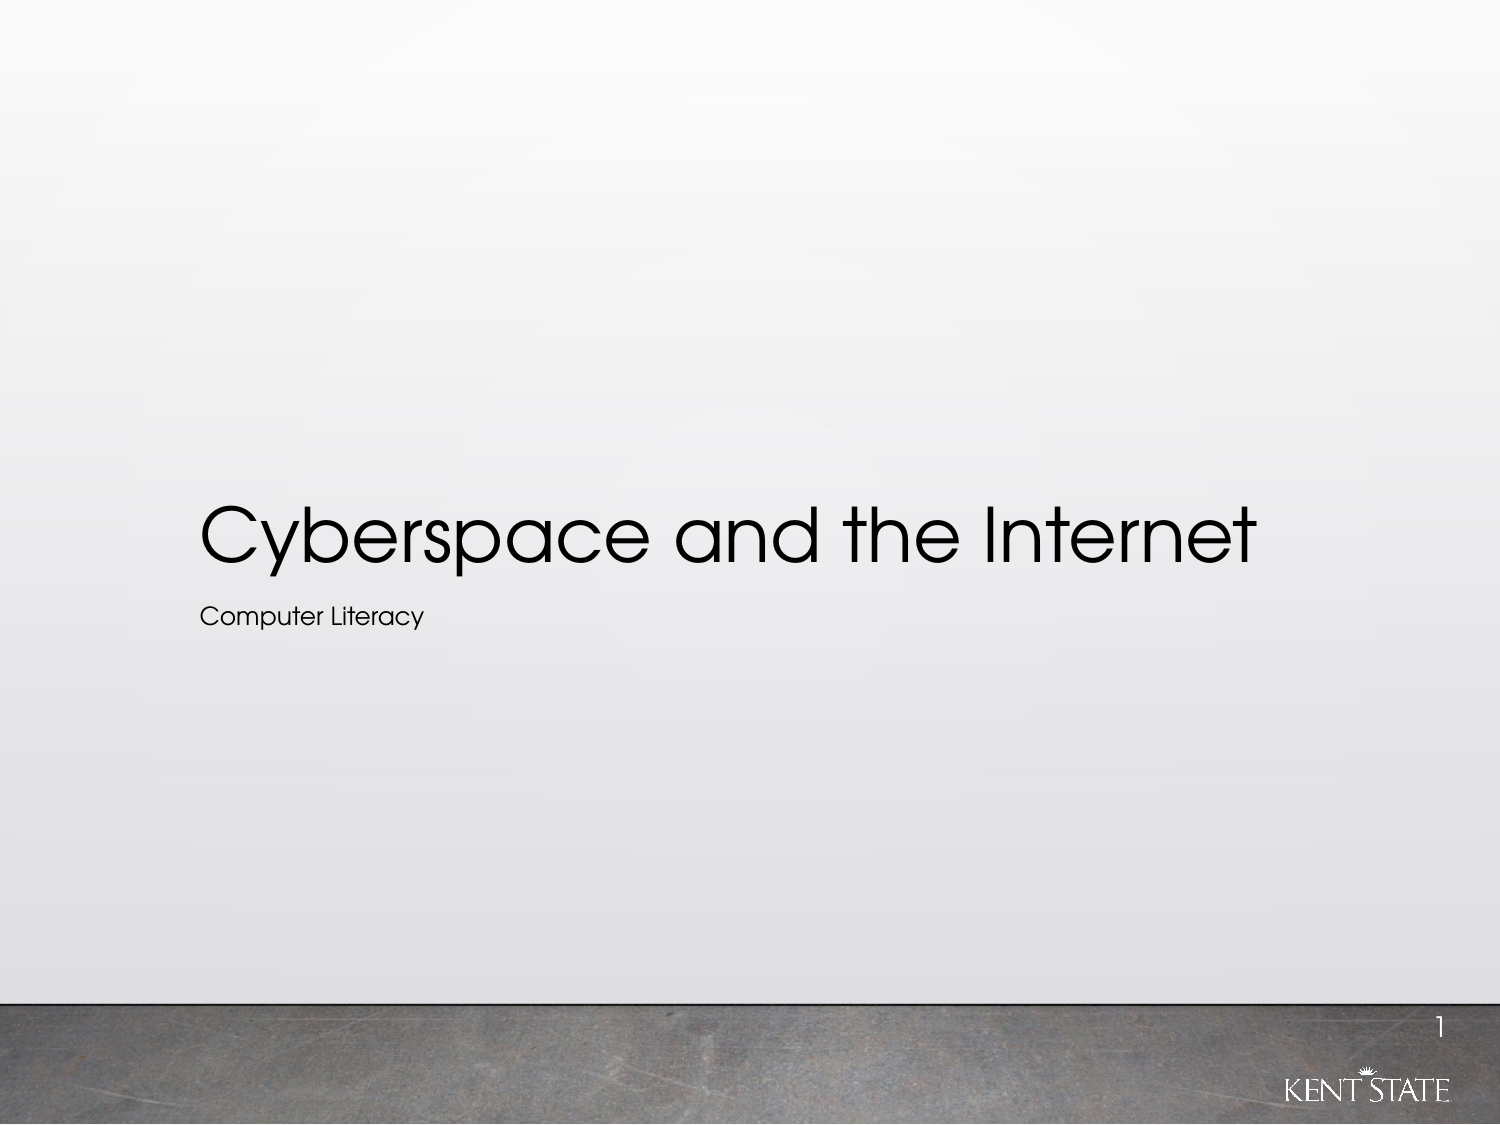

# Cyberspace and the Internet
Computer Literacy